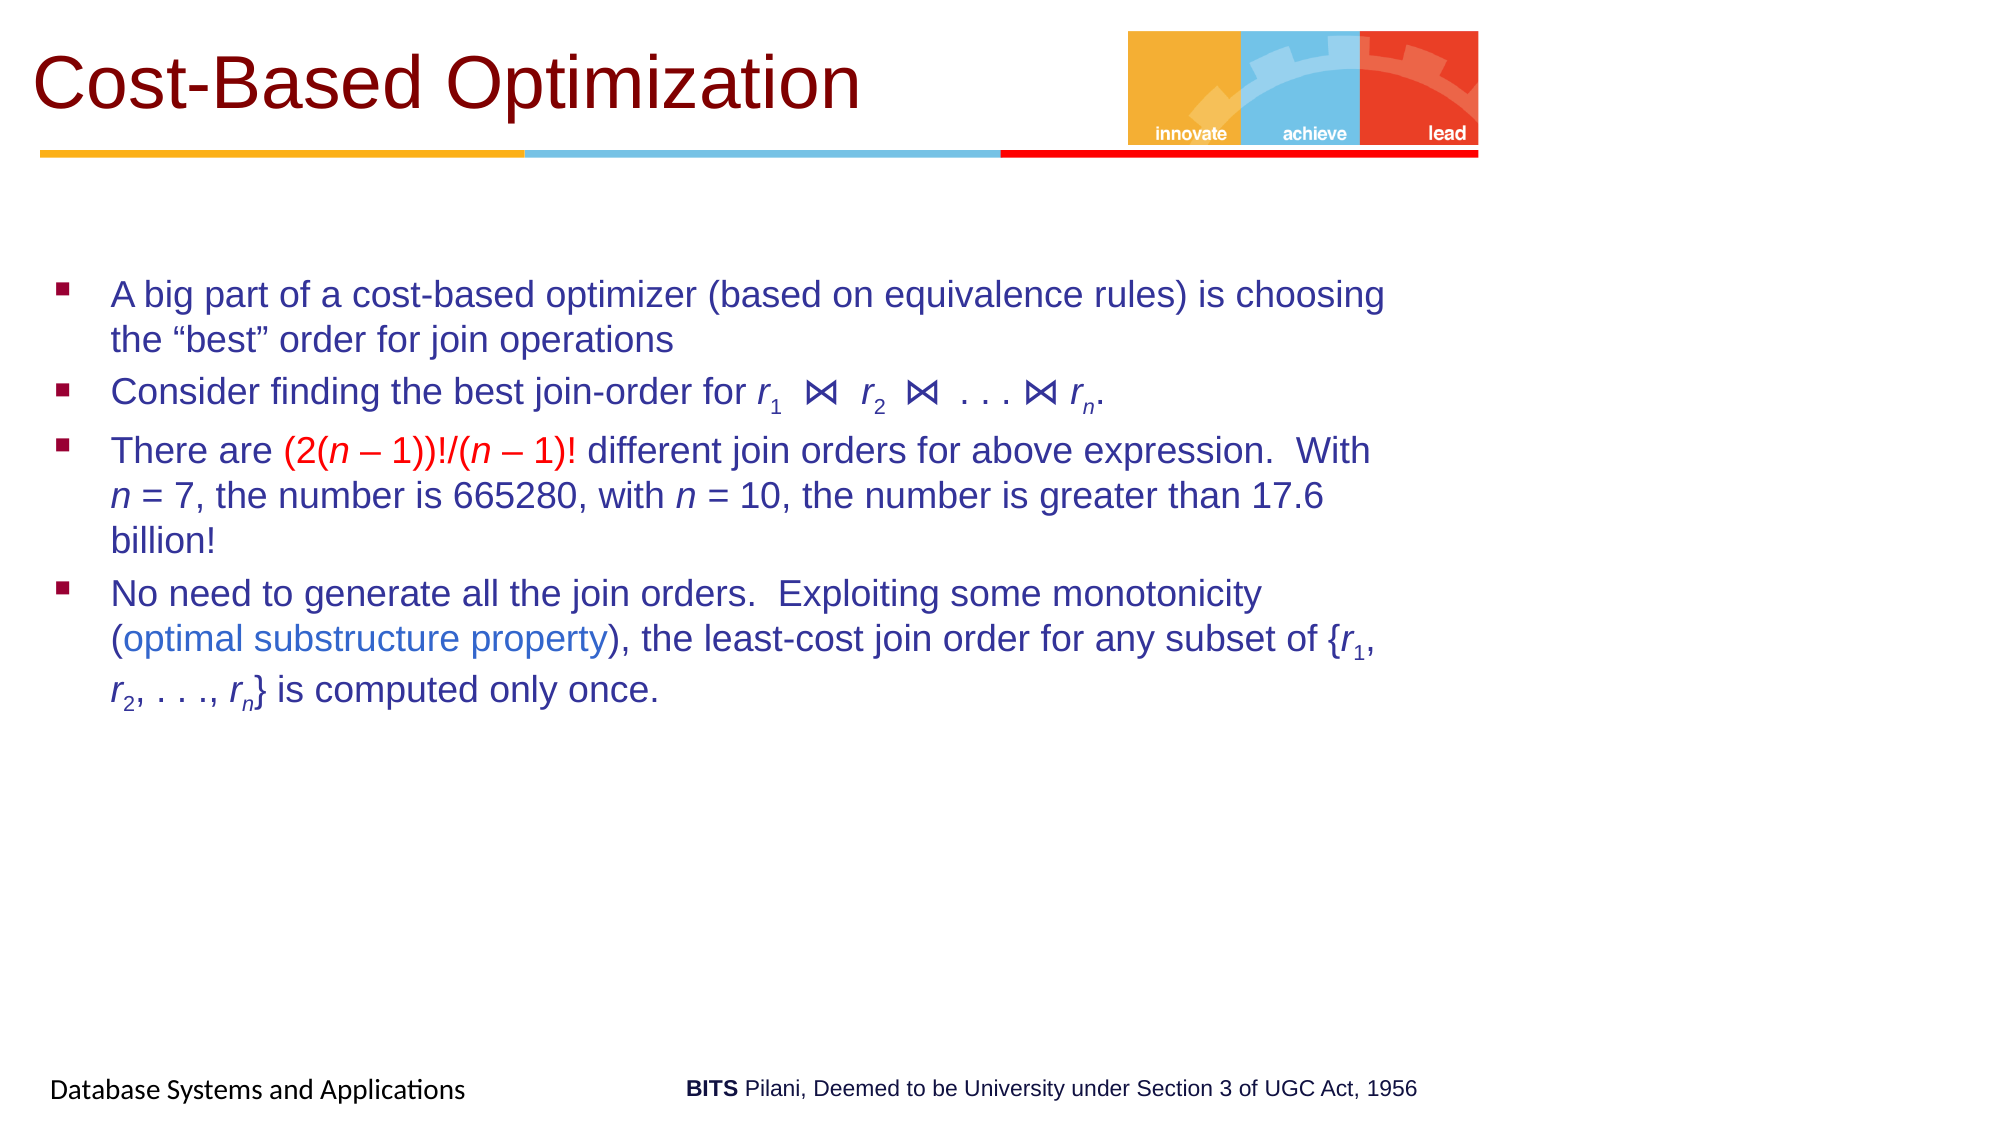

# Cost-Based Optimization
A big part of a cost-based optimizer (based on equivalence rules) is choosing the “best” order for join operations
Consider finding the best join-order for r1  ⋈  r2   ⋈   . . . ⋈ rn.
There are (2(n – 1))!/(n – 1)! different join orders for above expression.  With n = 7, the number is 665280, with n = 10, the number is greater than 17.6 billion!
No need to generate all the join orders.  Exploiting some monotonicity (optimal substructure property), the least-cost join order for any subset of {r1, r2, . . ., rn} is computed only once.